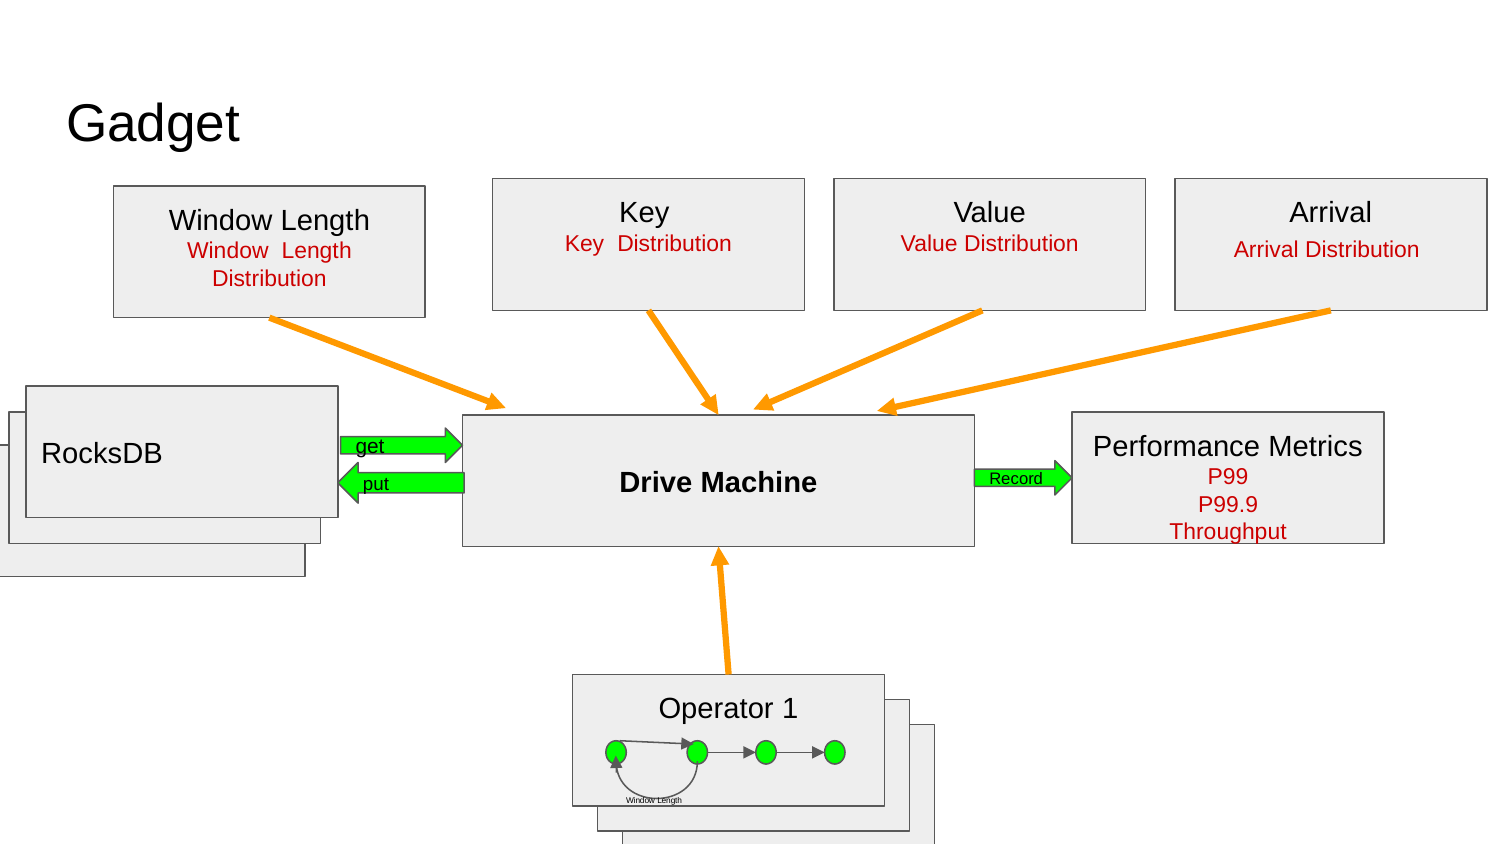

# Gadget
Key
Key  Distribution

Value
Value Distribution

Arrival
Arrival Distribution
Window Length
Window  Length Distribution
RocksDB
RocksDB
Performance Metrics
P99
P99.9
Throughput

Drive Machine
get
RocksDB
Record
put
Operator 1
Operator 1
Operator 1

Window Length